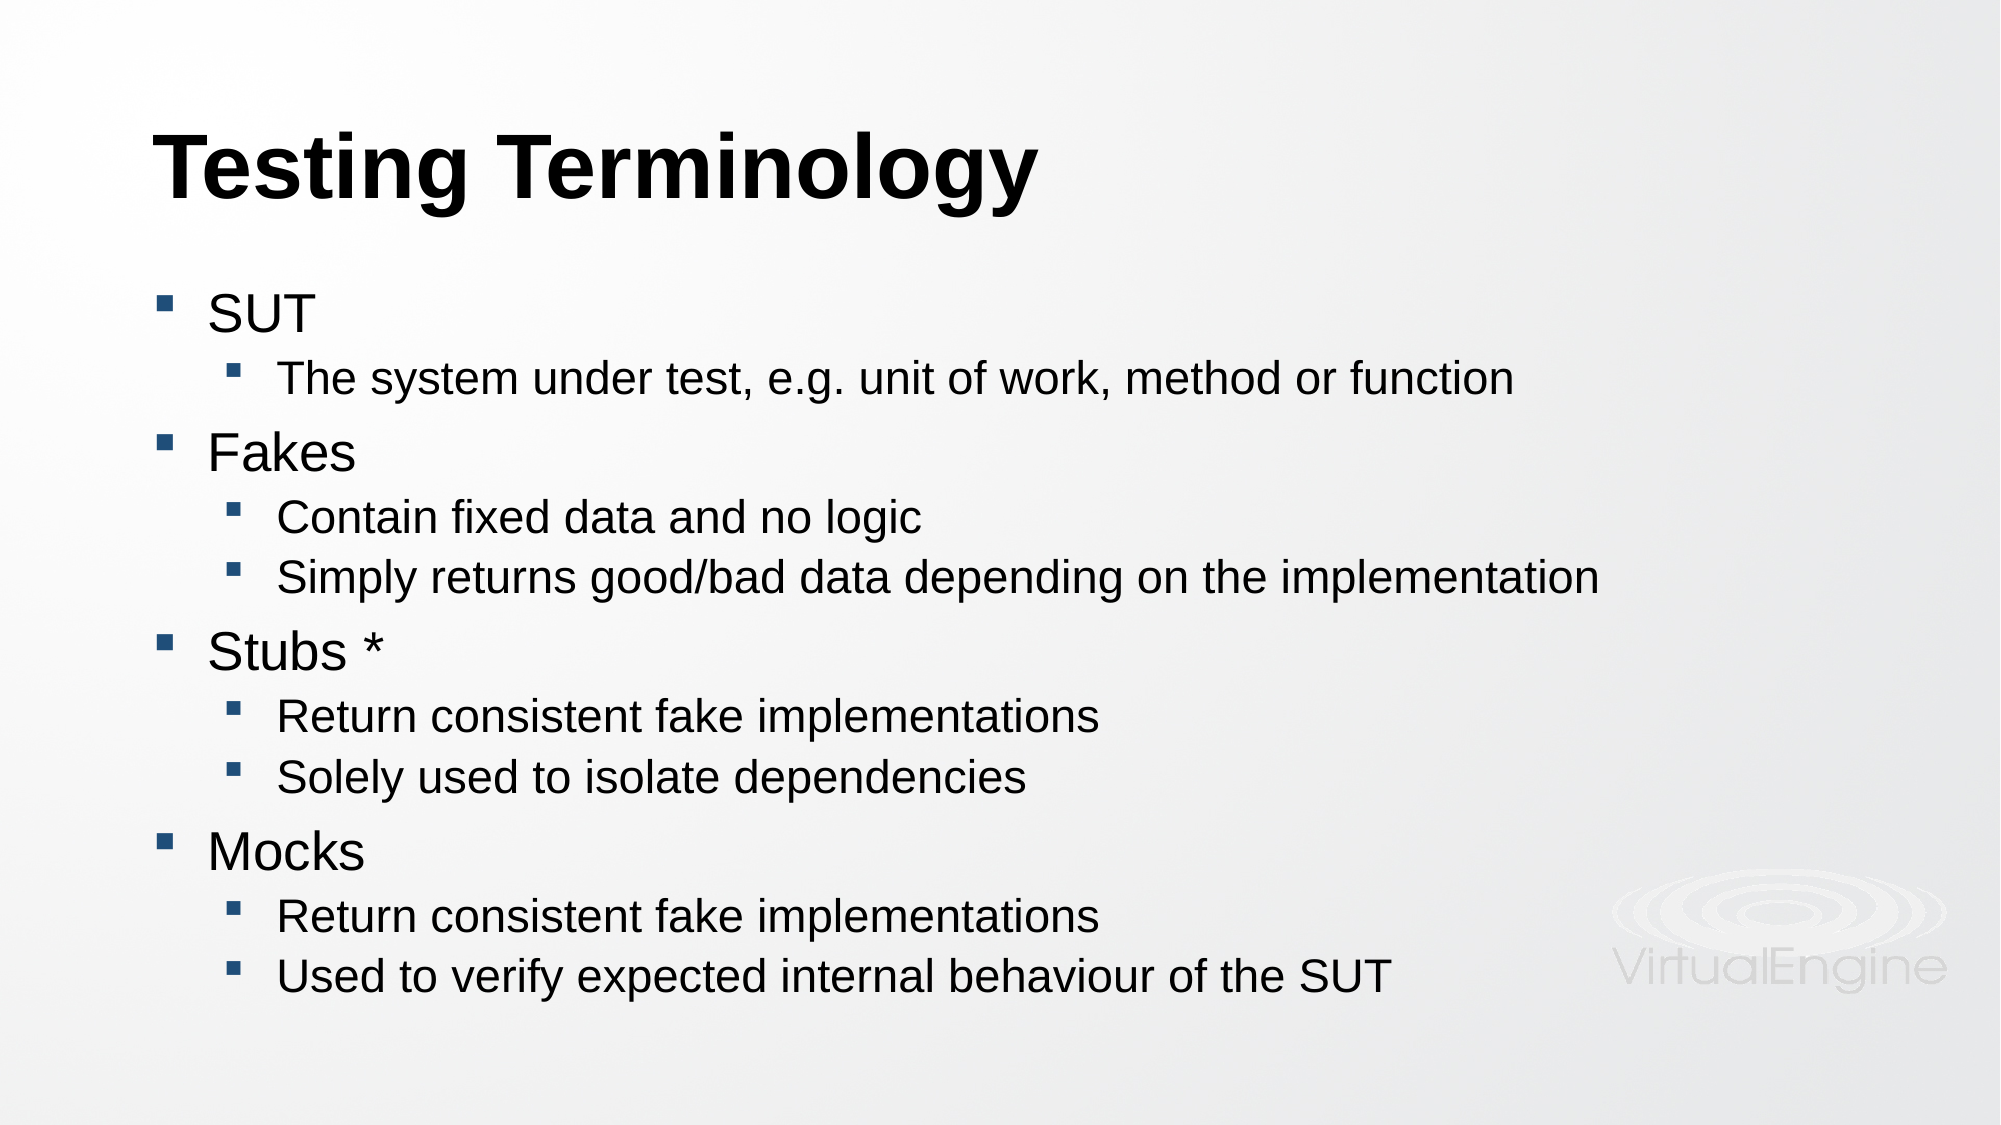

# Testing Terminology
SUT
The system under test, e.g. unit of work, method or function
Fakes
Contain fixed data and no logic
Simply returns good/bad data depending on the implementation
Stubs *
Return consistent fake implementations
Solely used to isolate dependencies
Mocks
Return consistent fake implementations
Used to verify expected internal behaviour of the SUT